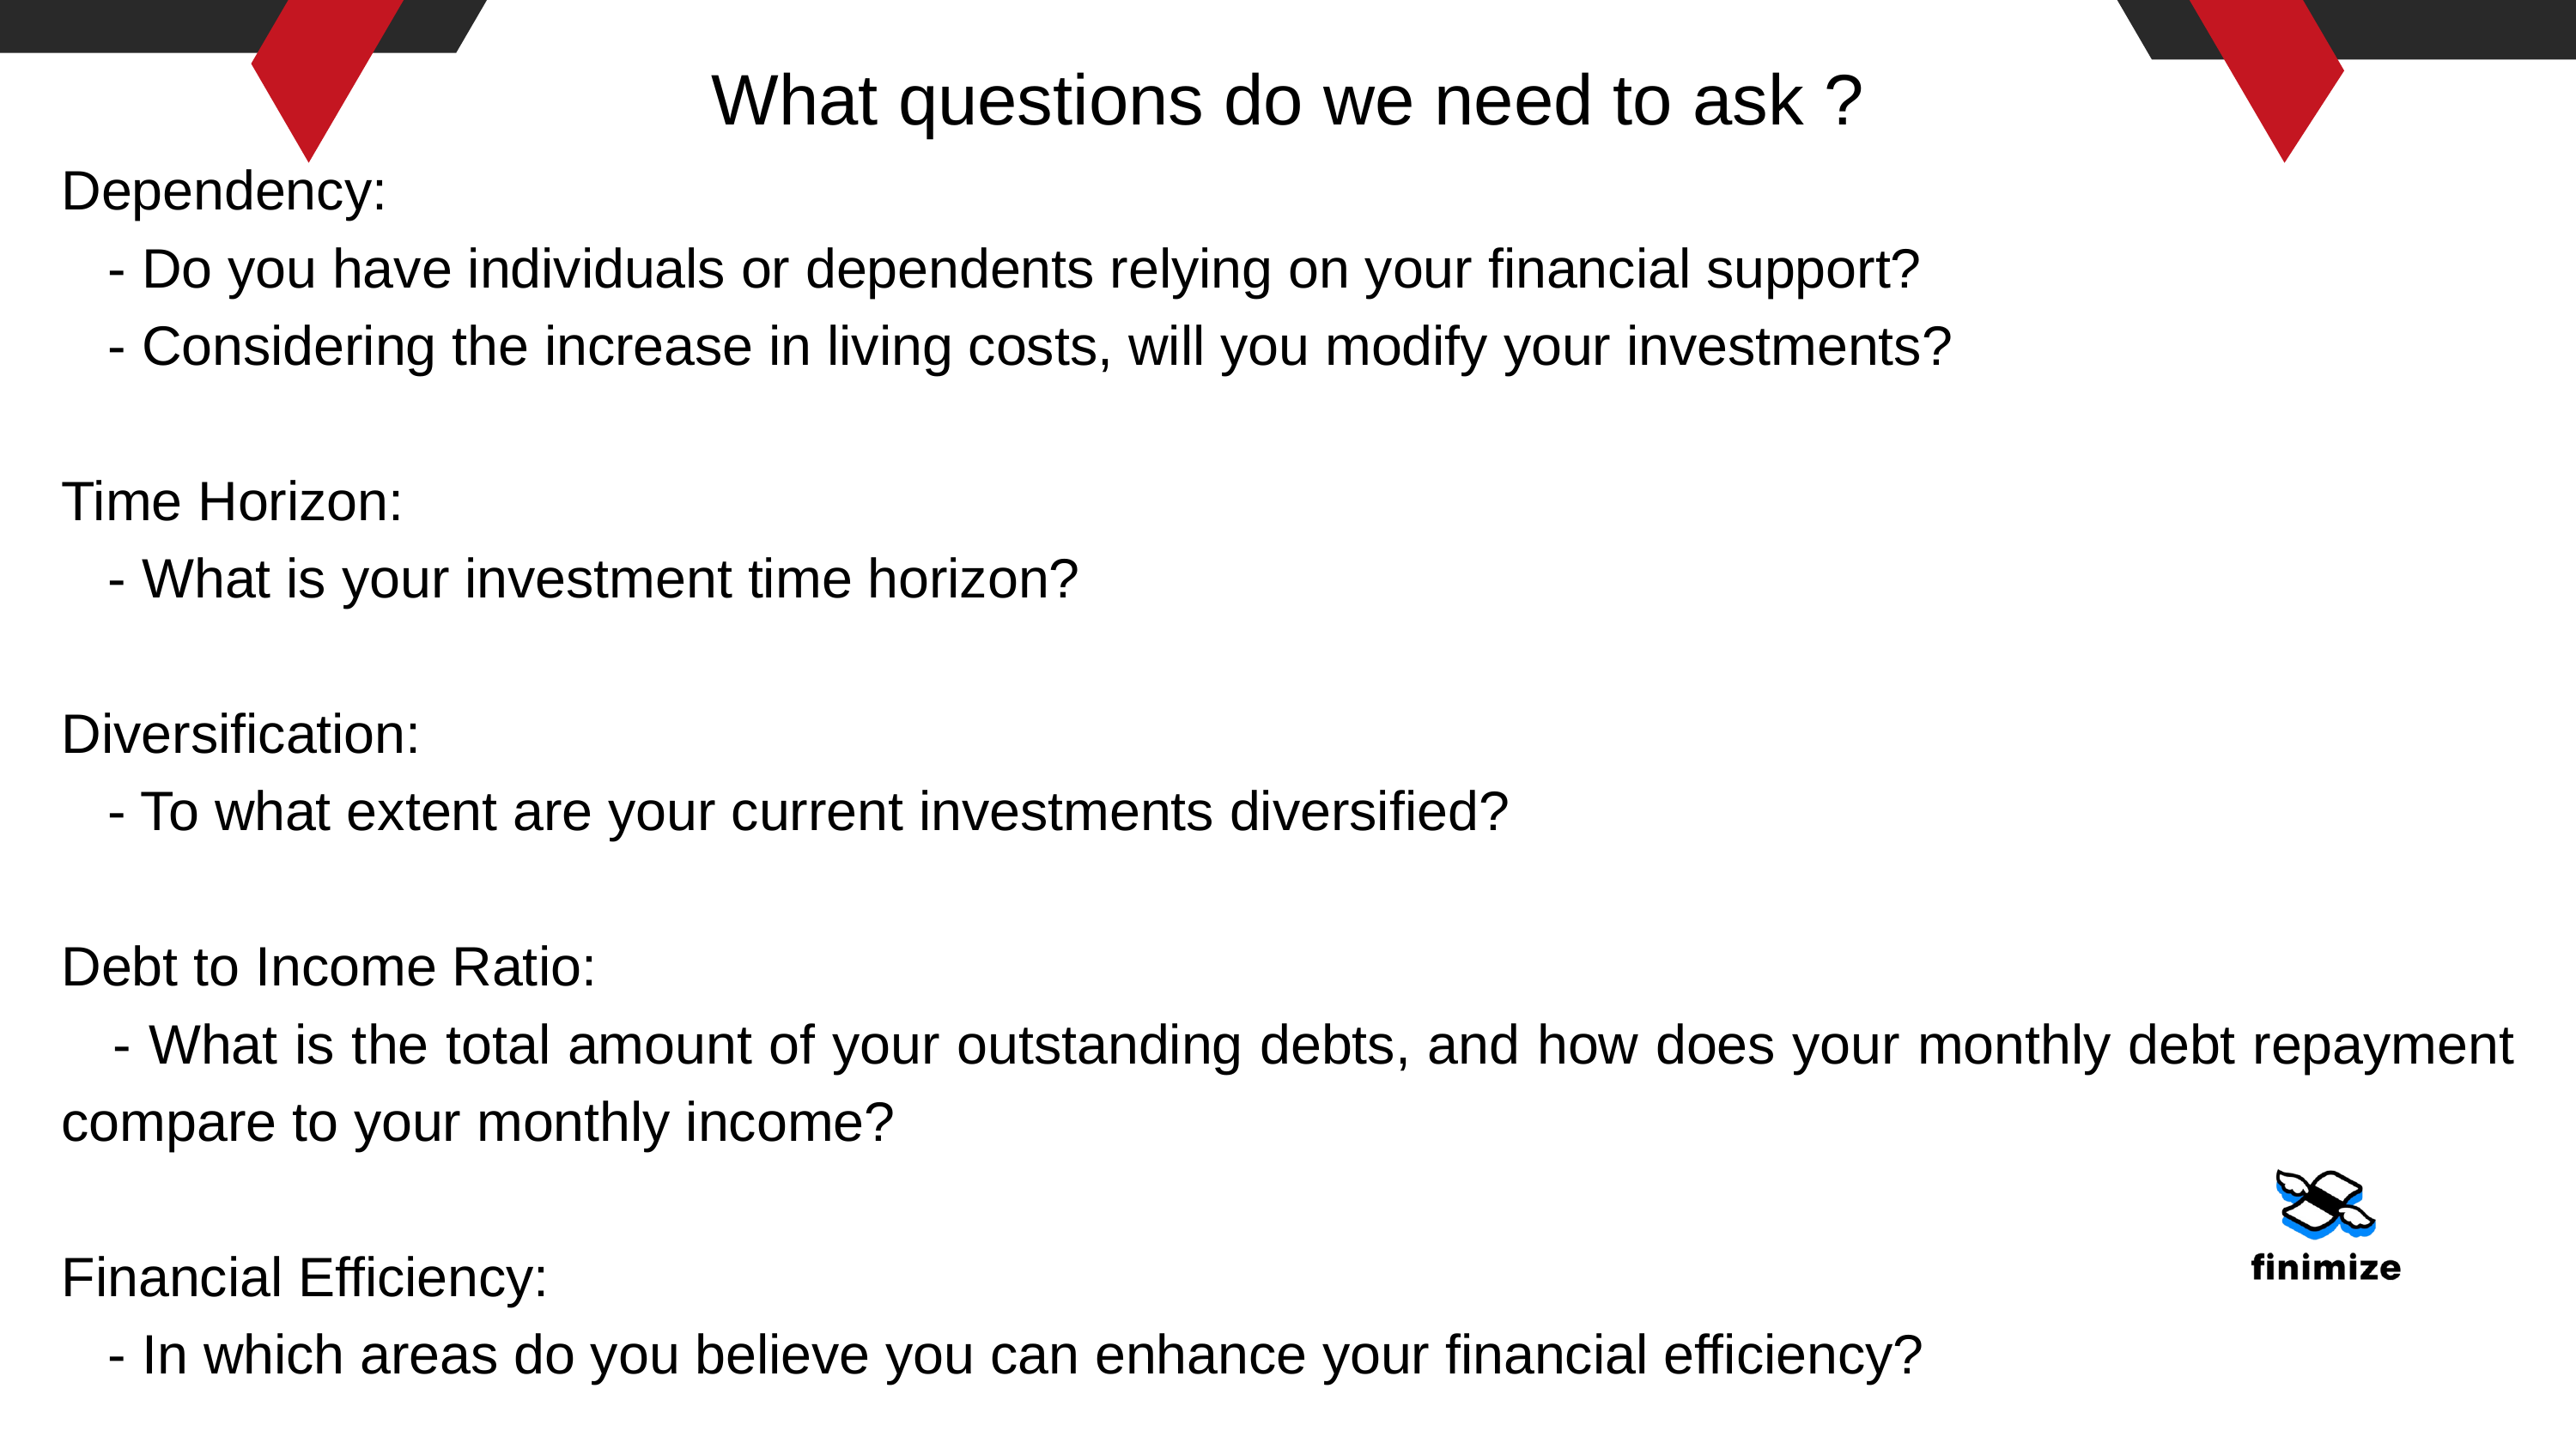

What questions do we need to ask ?
Dependency:
   - Do you have individuals or dependents relying on your financial support?
   - Considering the increase in living costs, will you modify your investments?

Time Horizon:
   - What is your investment time horizon?

Diversification:
   - To what extent are your current investments diversified?

Debt to Income Ratio:
   - What is the total amount of your outstanding debts, and how does your monthly debt repayment compare to your monthly income?

Financial Efficiency:
   - In which areas do you believe you can enhance your financial efficiency?